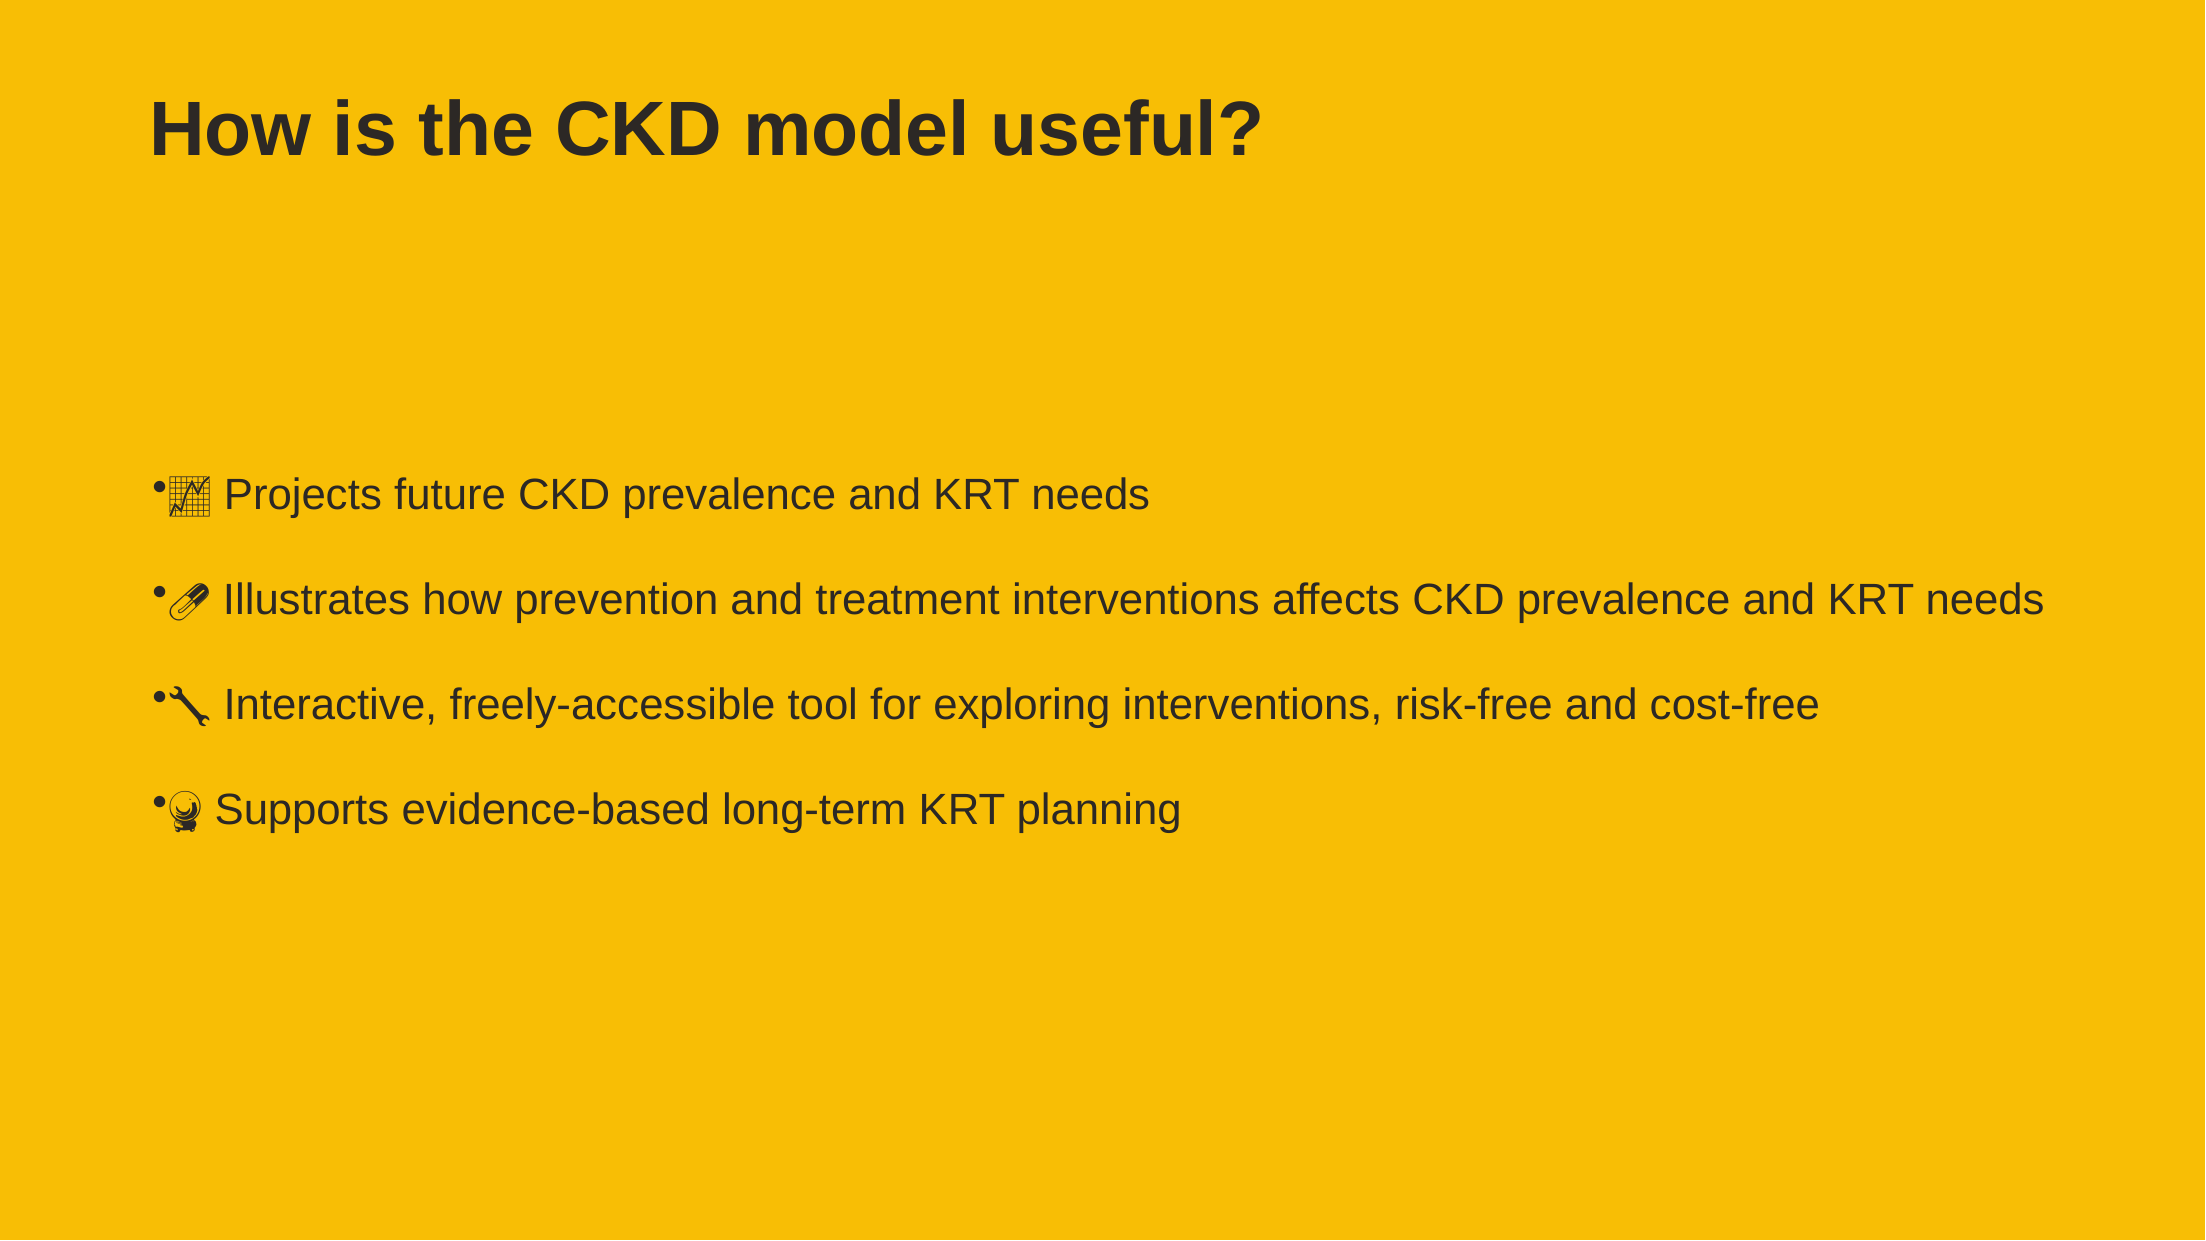

# How is the CKD model useful?
📈 Projects future CKD prevalence and KRT needs
💊 Illustrates how prevention and treatment interventions affects CKD prevalence and KRT needs
🔧 Interactive, freely-accessible tool for exploring interventions, risk-free and cost-free
🔮 Supports evidence-based long-term KRT planning